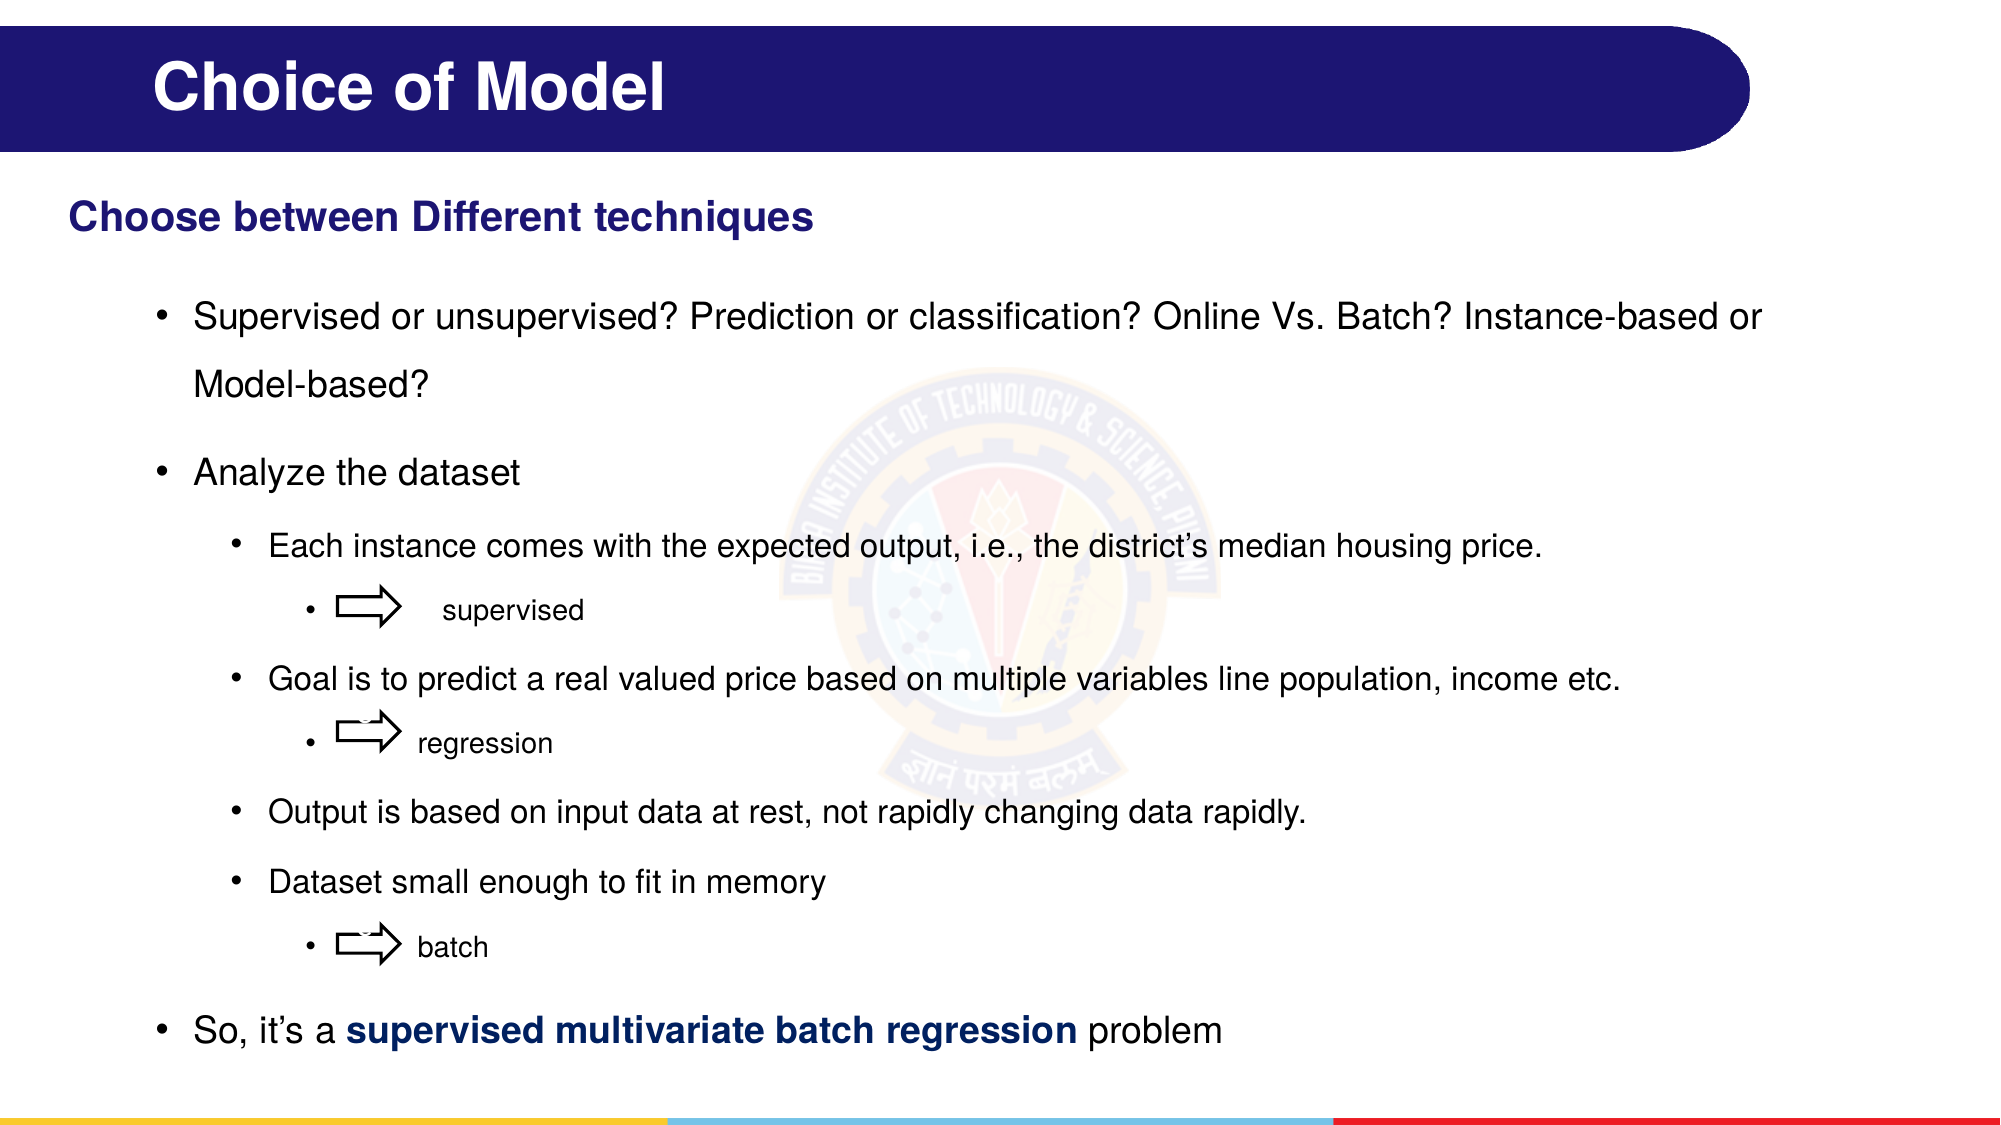

# Choice of Model
Choose between Different techniques
Supervised or unsupervised? Prediction or classification? Online Vs. Batch? Instance-based or Model-based?
Analyze the dataset
Each instance comes with the expected output, i.e., the district’s median housing price.
            supervised
Goal is to predict a real valued price based on multiple variables line population, income etc.
         regression
Output is based on input data at rest, not rapidly changing data rapidly.
Dataset small enough to fit in memory
         batch
So, it’s a supervised multivariate batch regression problem

cv
cv